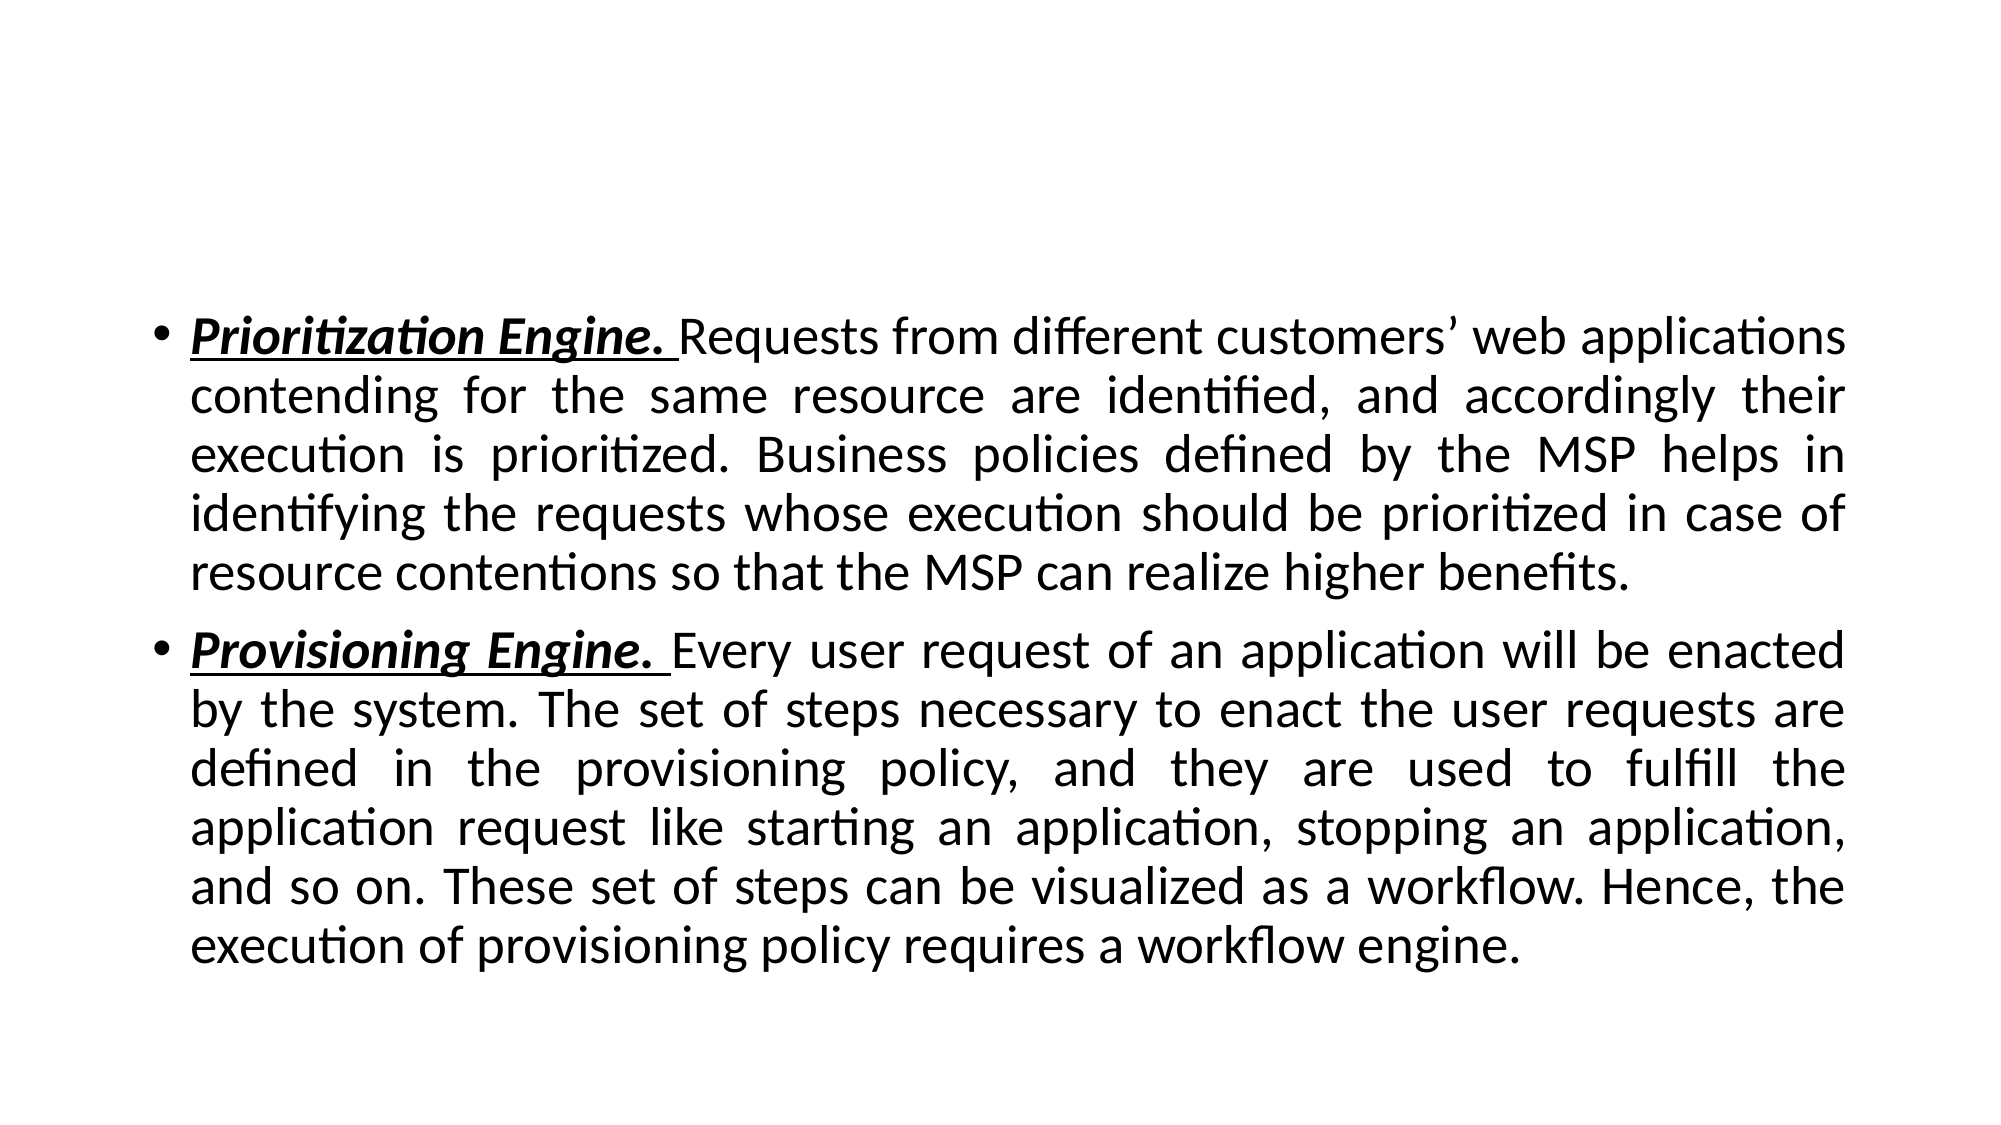

#
Prioritization Engine. Requests from different customers’ web applications contending for the same resource are identified, and accordingly their execution is prioritized. Business policies defined by the MSP helps in identifying the requests whose execution should be prioritized in case of resource contentions so that the MSP can realize higher benefits.
Provisioning Engine. Every user request of an application will be enacted by the system. The set of steps necessary to enact the user requests are defined in the provisioning policy, and they are used to fulfill the application request like starting an application, stopping an application, and so on. These set of steps can be visualized as a workflow. Hence, the execution of provisioning policy requires a workflow engine.